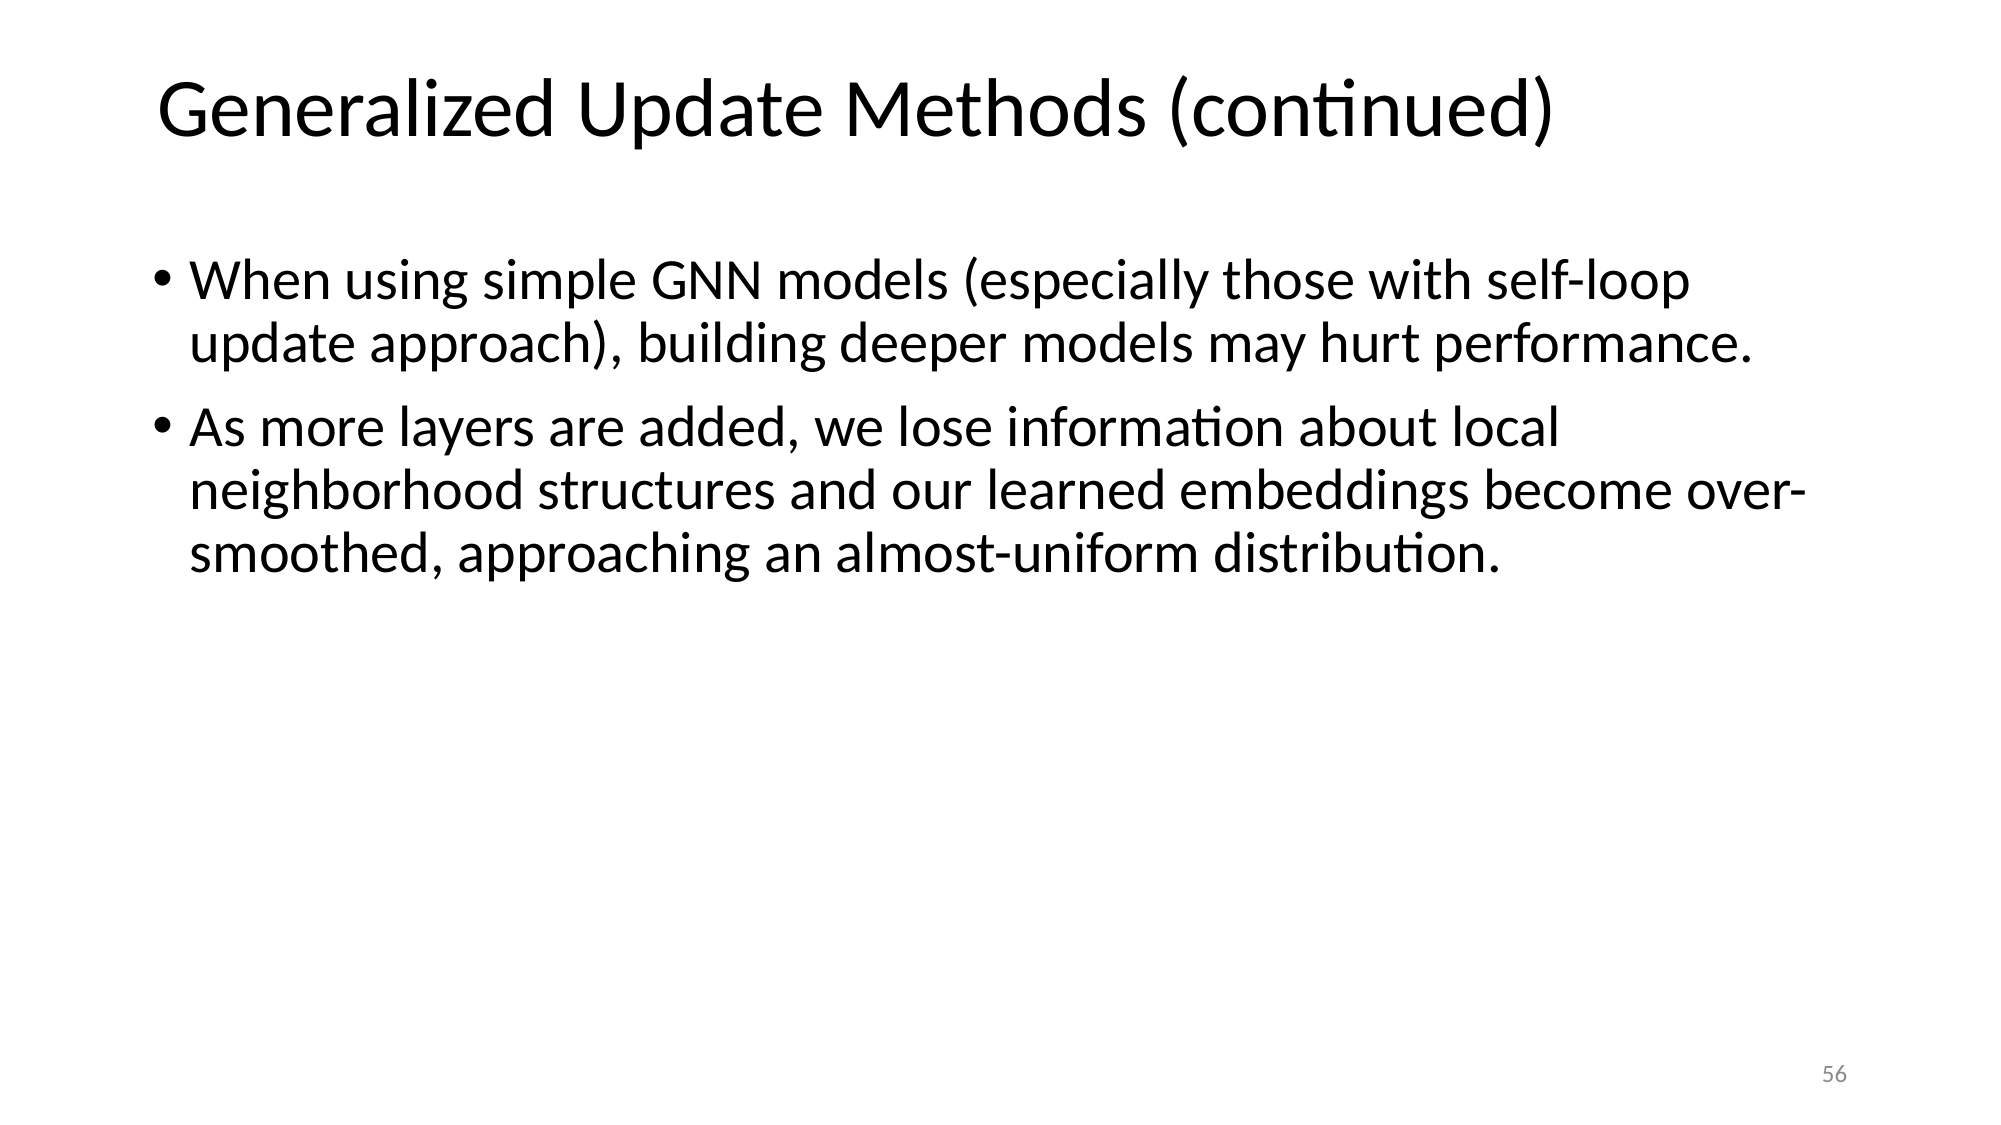

# Generalized Update Methods (continued)
When using simple GNN models (especially those with self-loop update approach), building deeper models may hurt performance.
As more layers are added, we lose information about local neighborhood structures and our learned embeddings become over-smoothed, approaching an almost-uniform distribution.
56